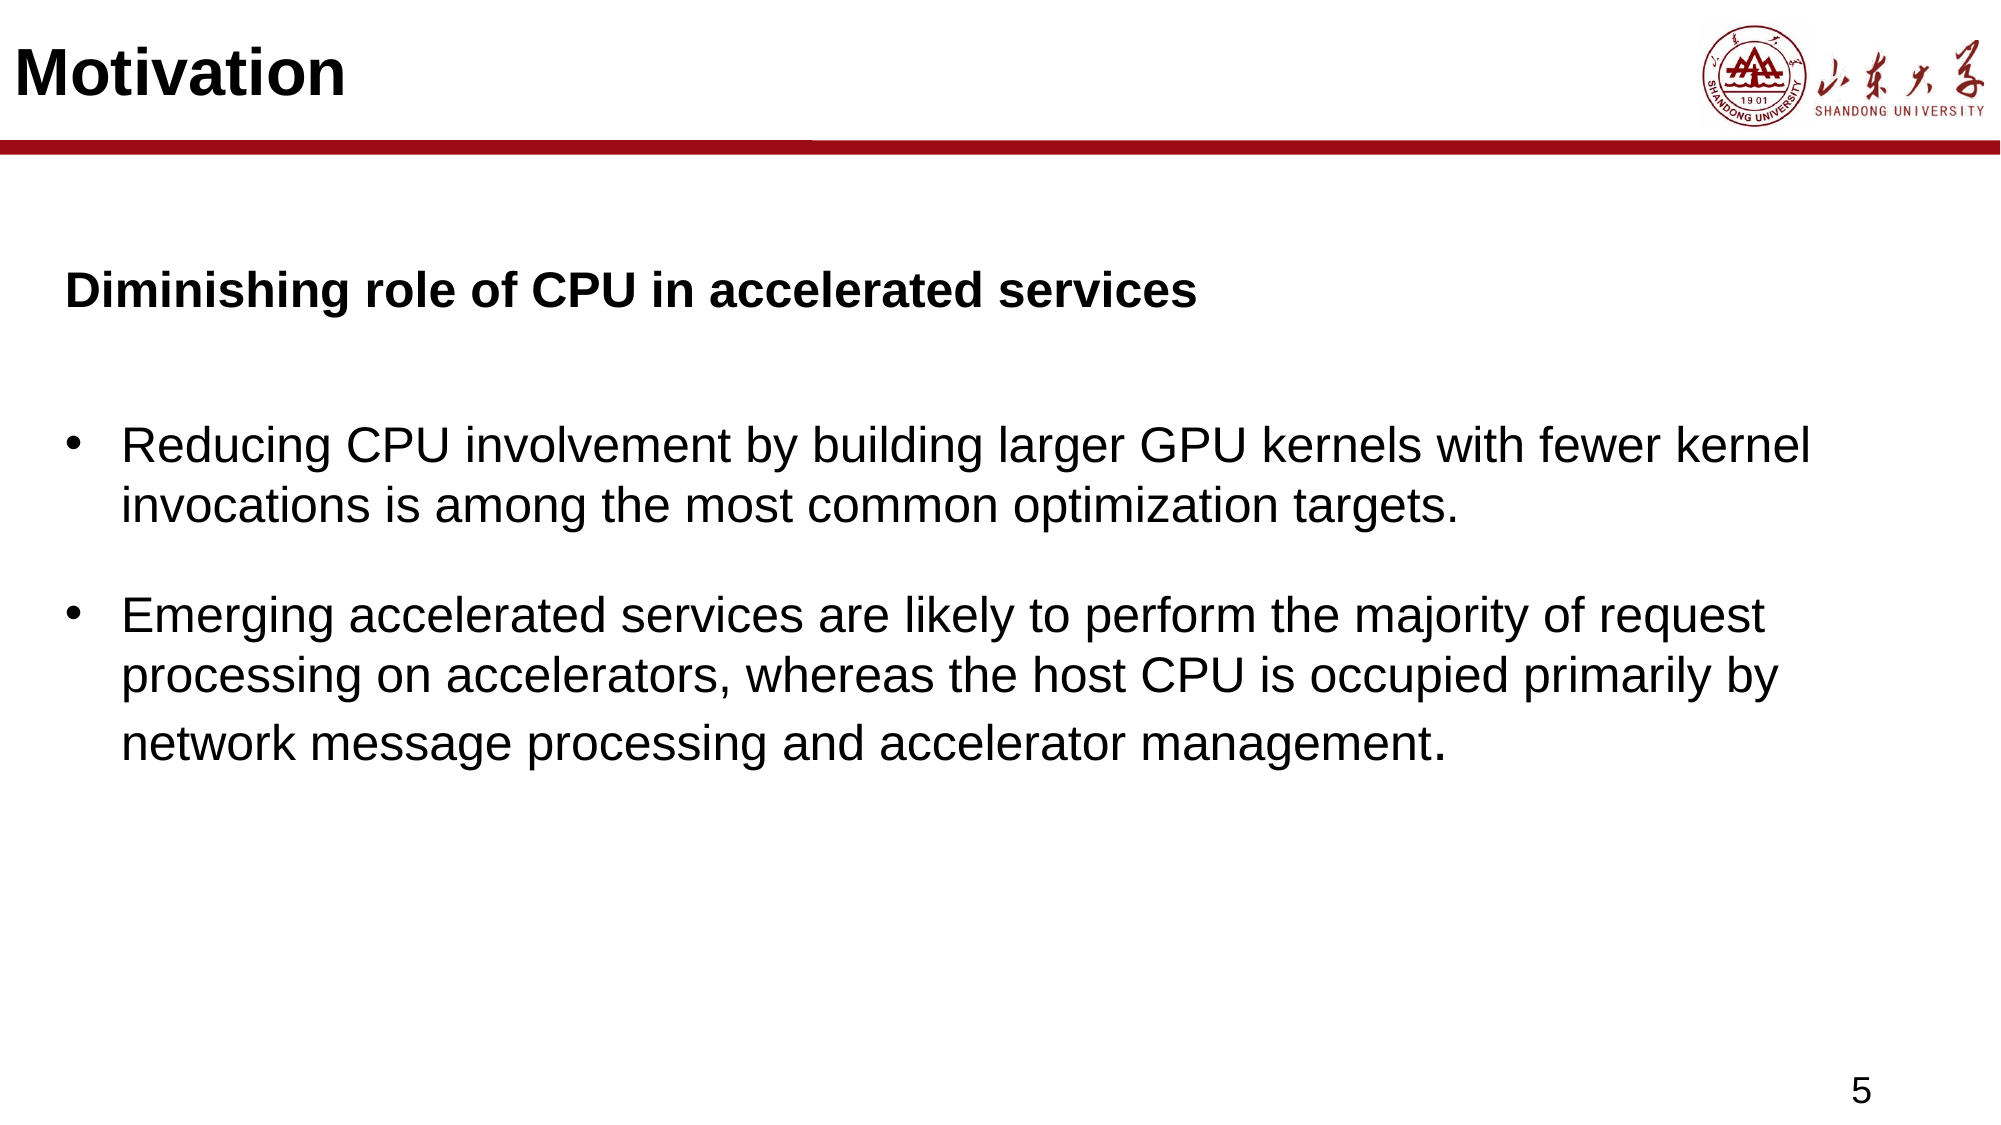

# Motivation

Diminishing role of CPU in accelerated services

Reducing CPU involvement by building larger GPU kernels with fewer kernel invocations is among the most common optimization targets.

Emerging accelerated services are likely to perform the majority of request processing on accelerators, whereas the host CPU is occupied primarily by network message processing and accelerator management.
5